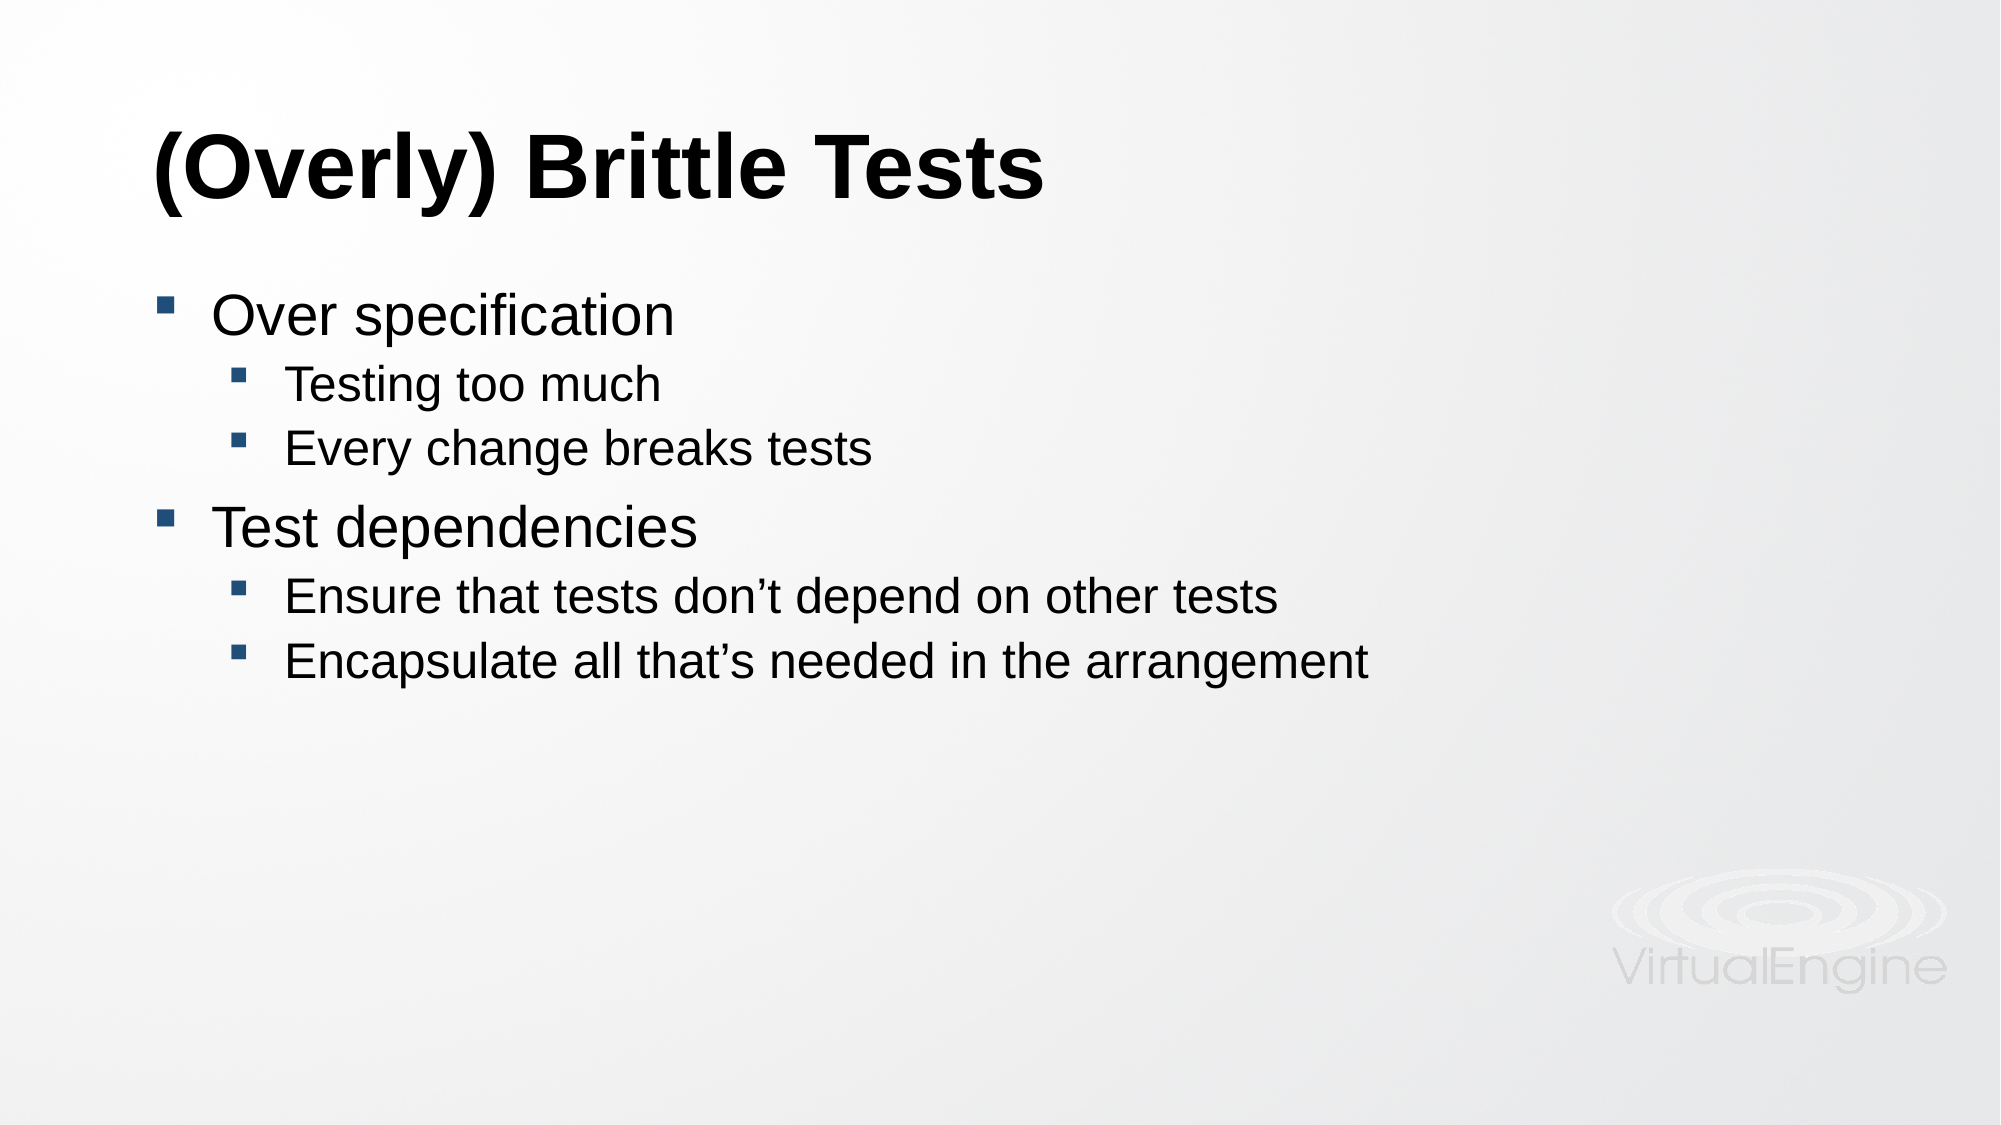

# (Overly) Brittle Tests
Over specification
Testing too much
Every change breaks tests
Test dependencies
Ensure that tests don’t depend on other tests
Encapsulate all that’s needed in the arrangement